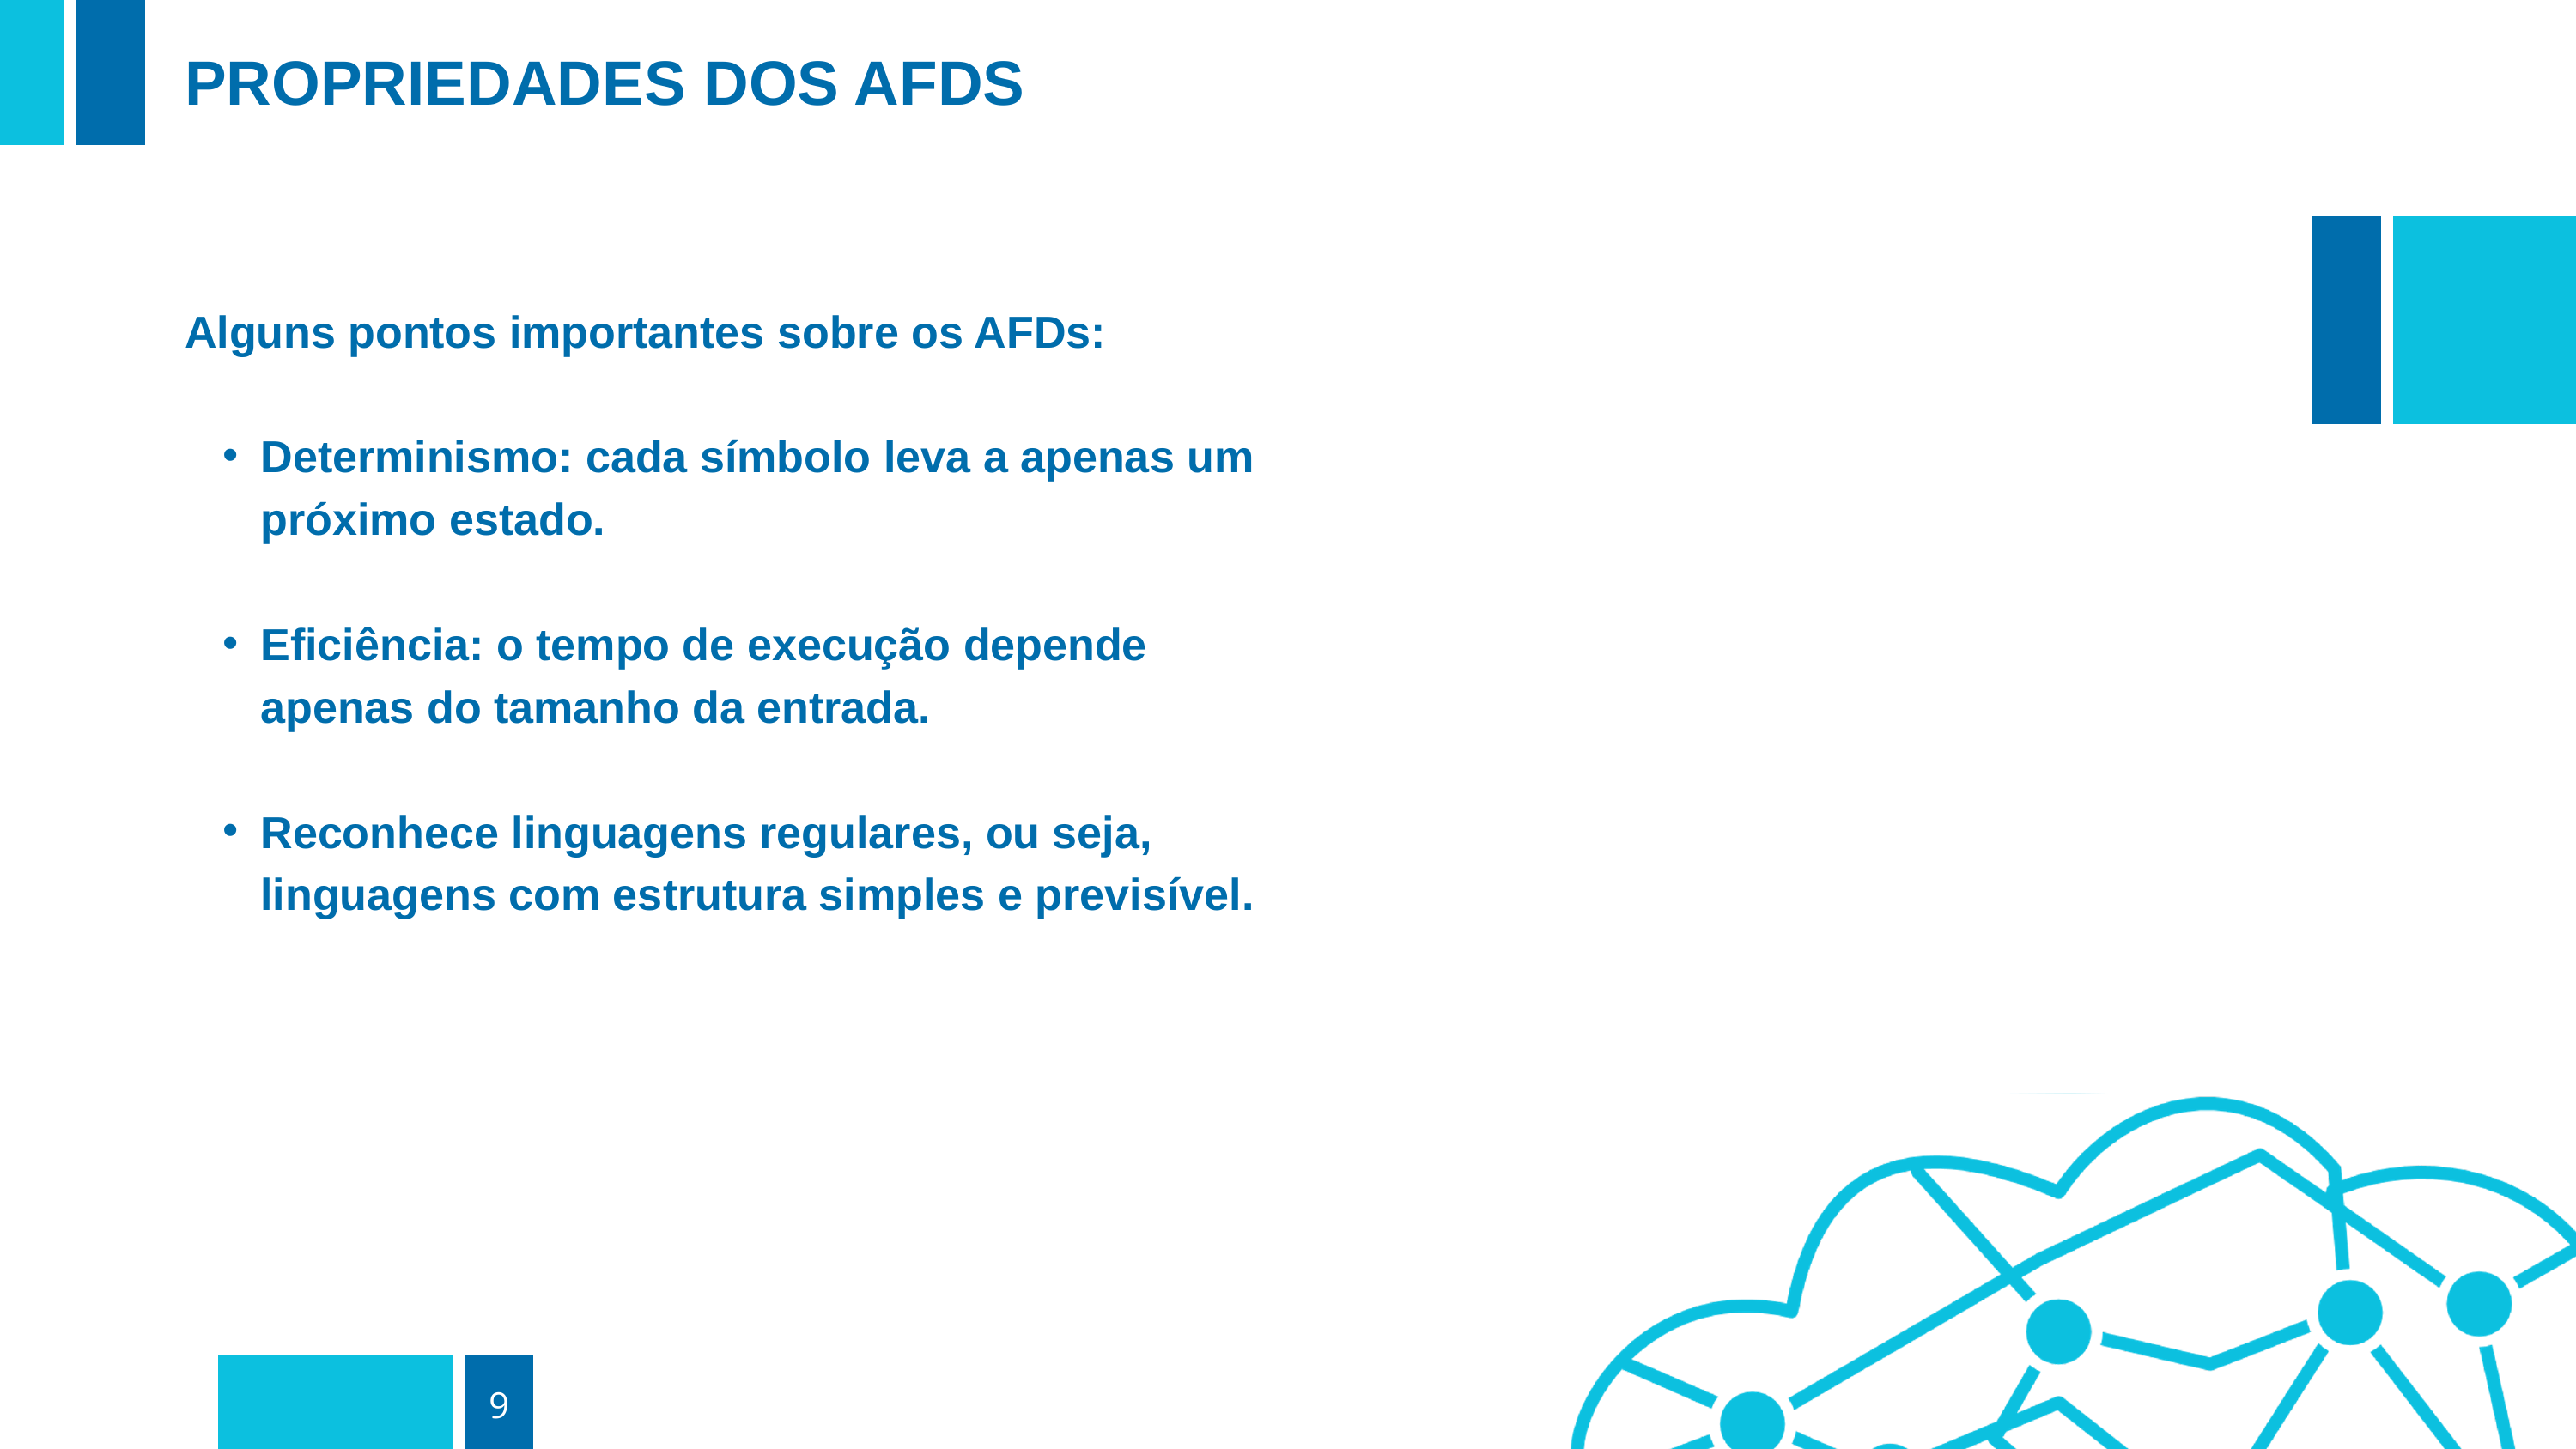

PROPRIEDADES DOS AFDS

Alguns pontos importantes sobre os AFDs:

Determinismo: cada símbolo leva a apenas um próximo estado.

Eficiência: o tempo de execução depende apenas do tamanho da entrada.

Reconhece linguagens regulares, ou seja, linguagens com estrutura simples e previsível.

9